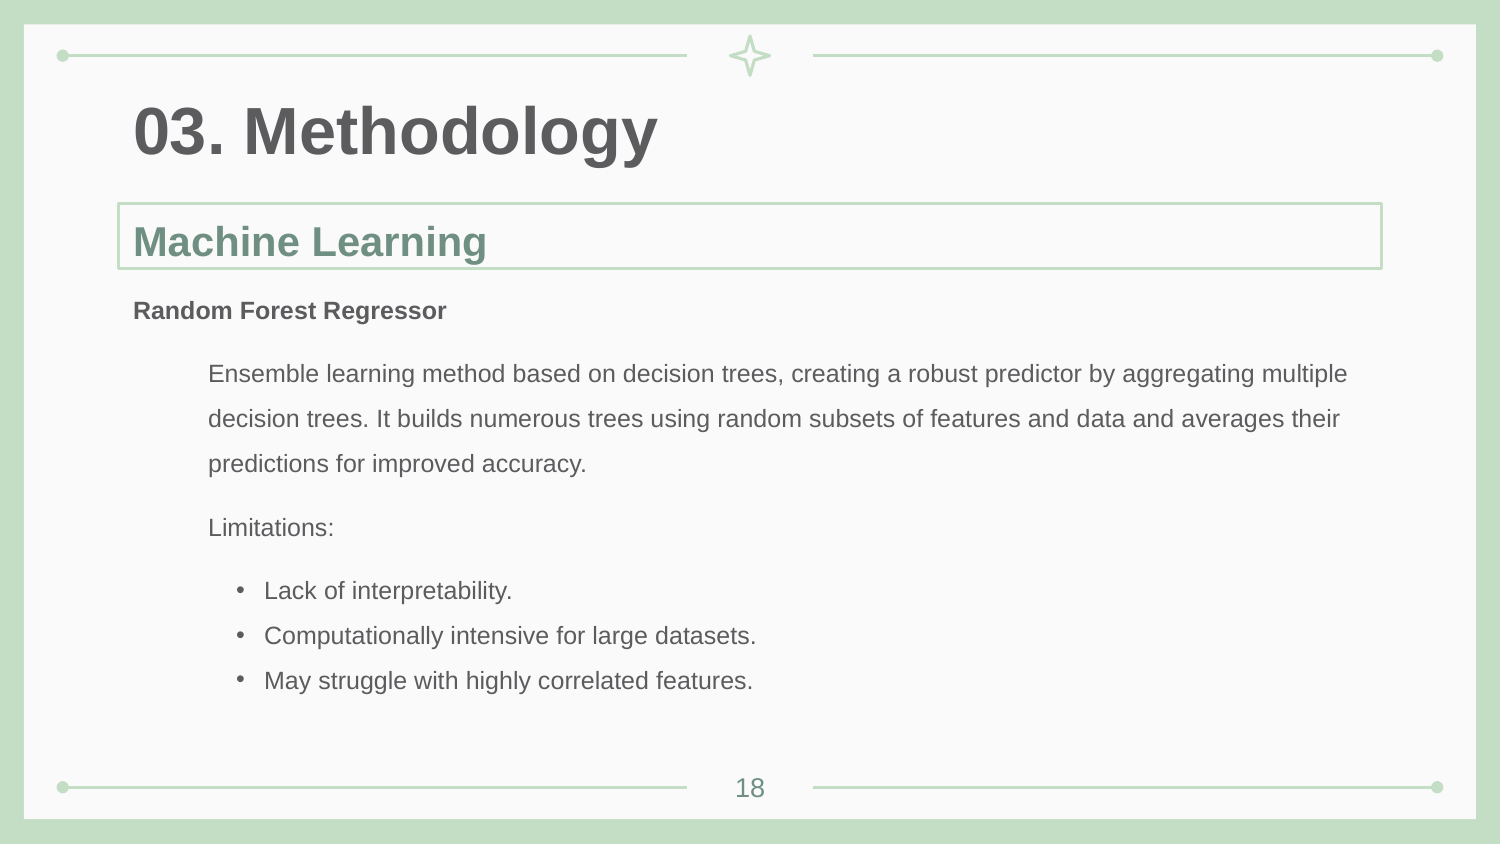

# 03. Methodology
Machine Learning
Random Forest Regressor

Ensemble learning method based on decision trees, creating a robust predictor by aggregating multiple decision trees. It builds numerous trees using random subsets of features and data and averages their predictions for improved accuracy.

Limitations:

Lack of interpretability.
Computationally intensive for large datasets.
May struggle with highly correlated features.
18